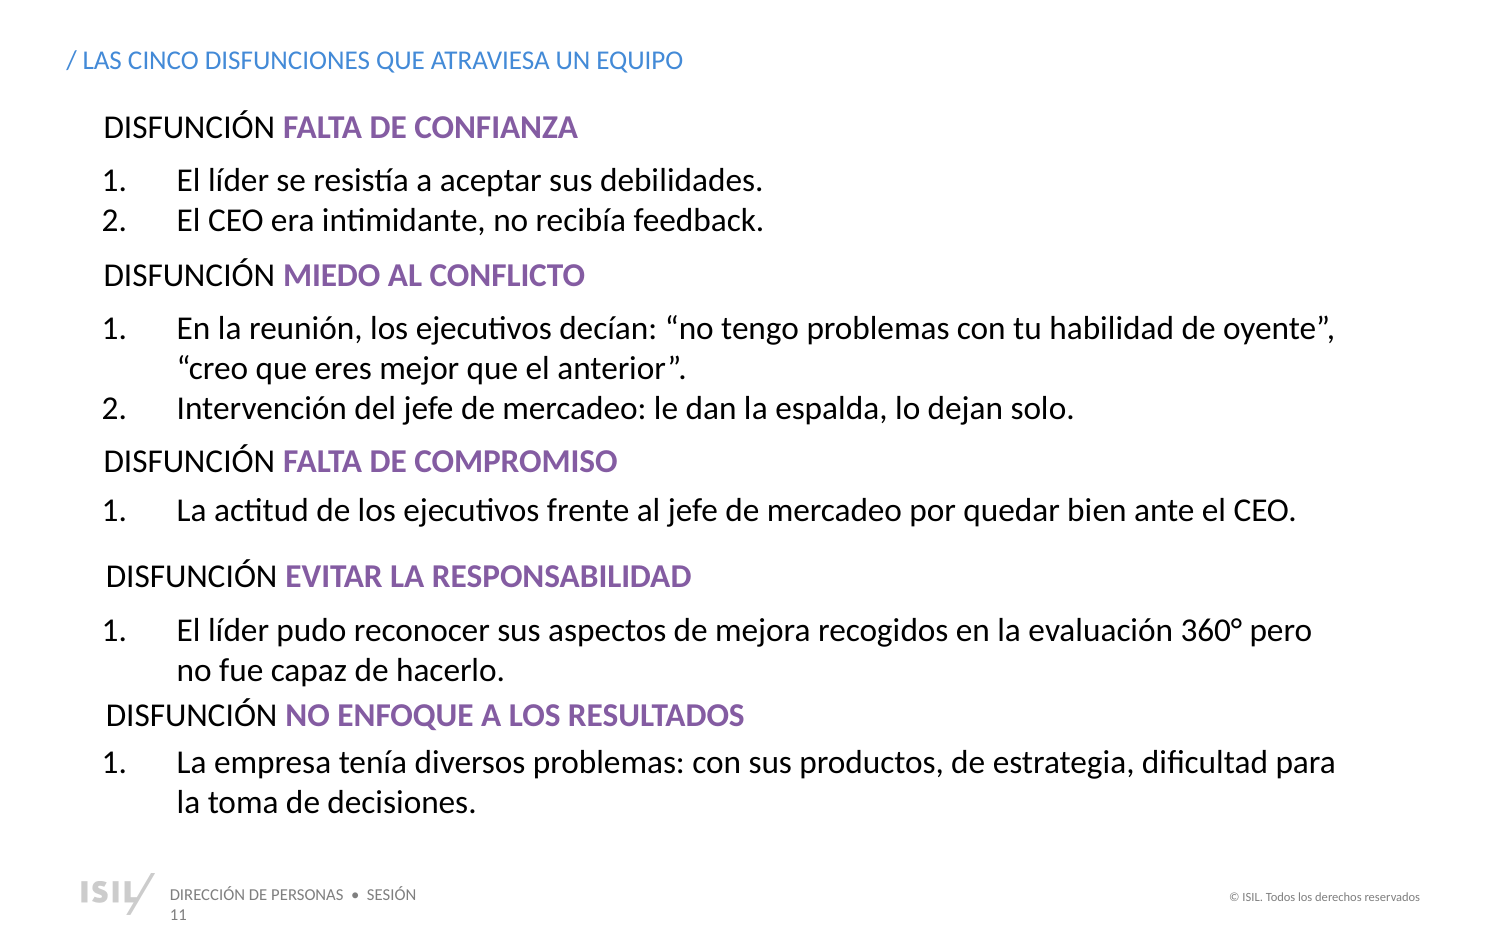

/ LAS CINCO DISFUNCIONES QUE ATRAVIESA UN EQUIPO
DISFUNCIÓN FALTA DE CONFIANZA
El líder se resistía a aceptar sus debilidades.
El CEO era intimidante, no recibía feedback.
DISFUNCIÓN MIEDO AL CONFLICTO
En la reunión, los ejecutivos decían: “no tengo problemas con tu habilidad de oyente”, “creo que eres mejor que el anterior”.
Intervención del jefe de mercadeo: le dan la espalda, lo dejan solo.
DISFUNCIÓN FALTA DE COMPROMISO
La actitud de los ejecutivos frente al jefe de mercadeo por quedar bien ante el CEO.
DISFUNCIÓN EVITAR LA RESPONSABILIDAD
El líder pudo reconocer sus aspectos de mejora recogidos en la evaluación 360° pero no fue capaz de hacerlo.
DISFUNCIÓN NO ENFOQUE A LOS RESULTADOS
La empresa tenía diversos problemas: con sus productos, de estrategia, dificultad para la toma de decisiones.